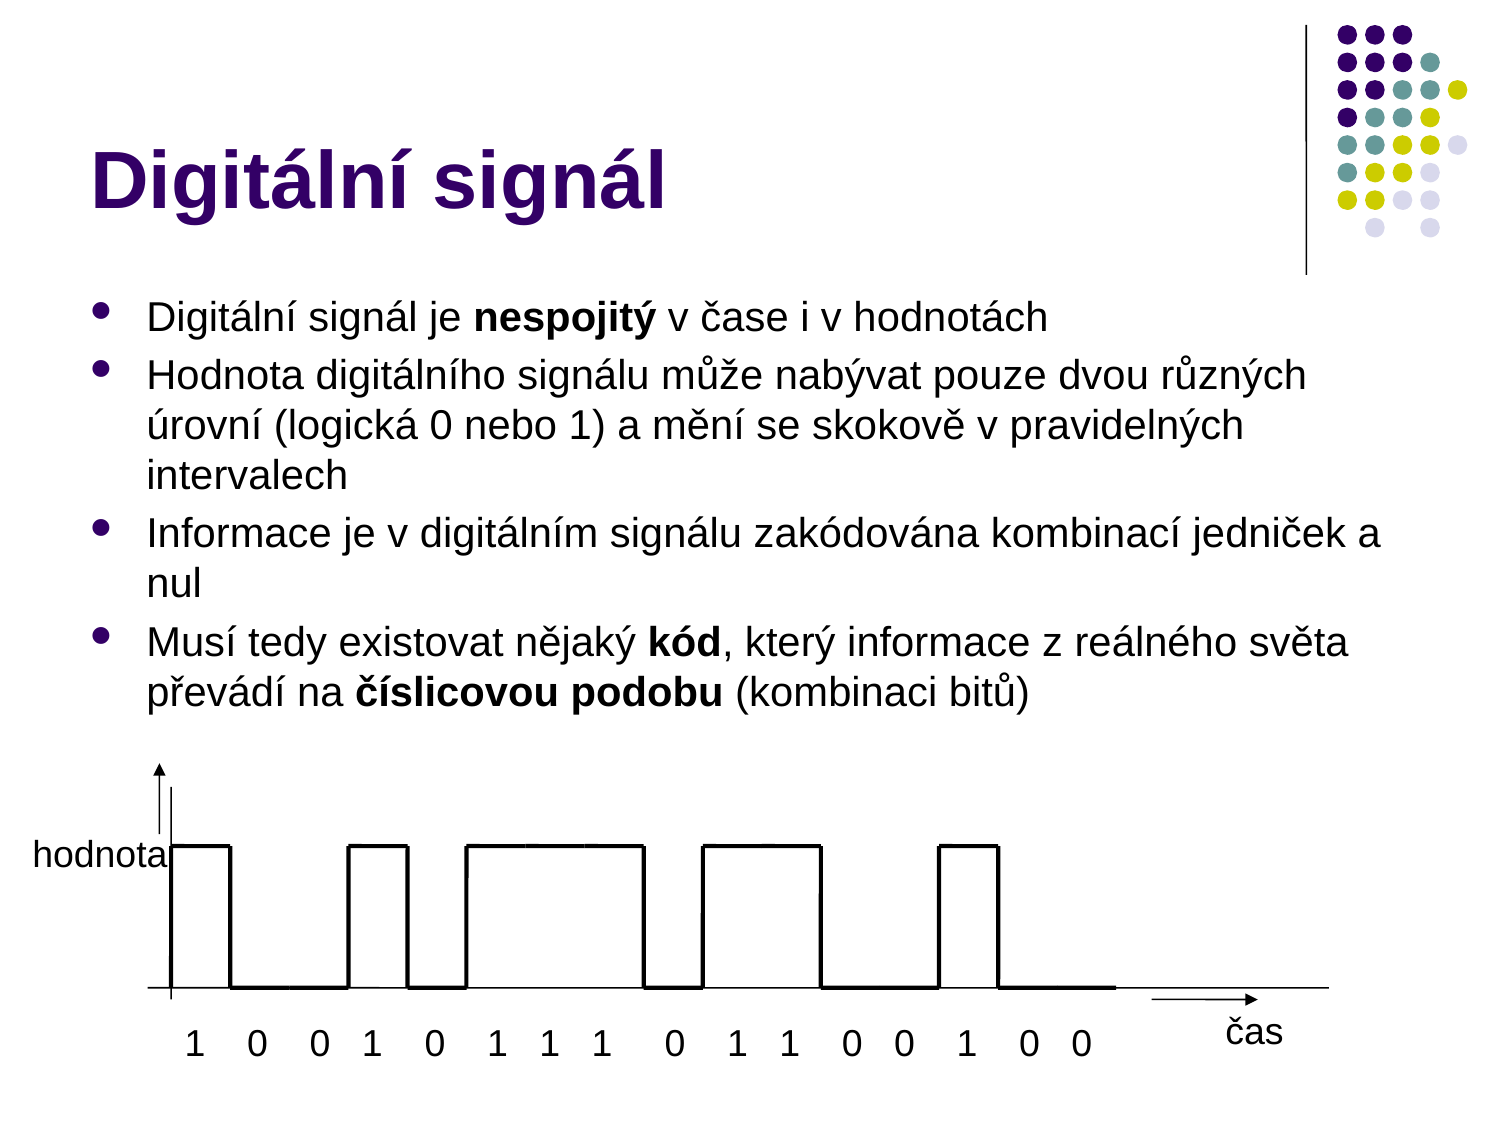

# Digitální signál
Digitální signál je nespojitý v čase i v hodnotách
Hodnota digitálního signálu může nabývat pouze dvou různých úrovní (logická 0 nebo 1) a mění se skokově v pravidelných intervalech
Informace je v digitálním signálu zakódována kombinací jedniček a nul
Musí tedy existovat nějaký kód, který informace z reálného světa převádí na číslicovou podobu (kombinaci bitů)

hodnota

čas
 1    0    0   1    0    1   1   1     0    1   1    0   0    1    0   0